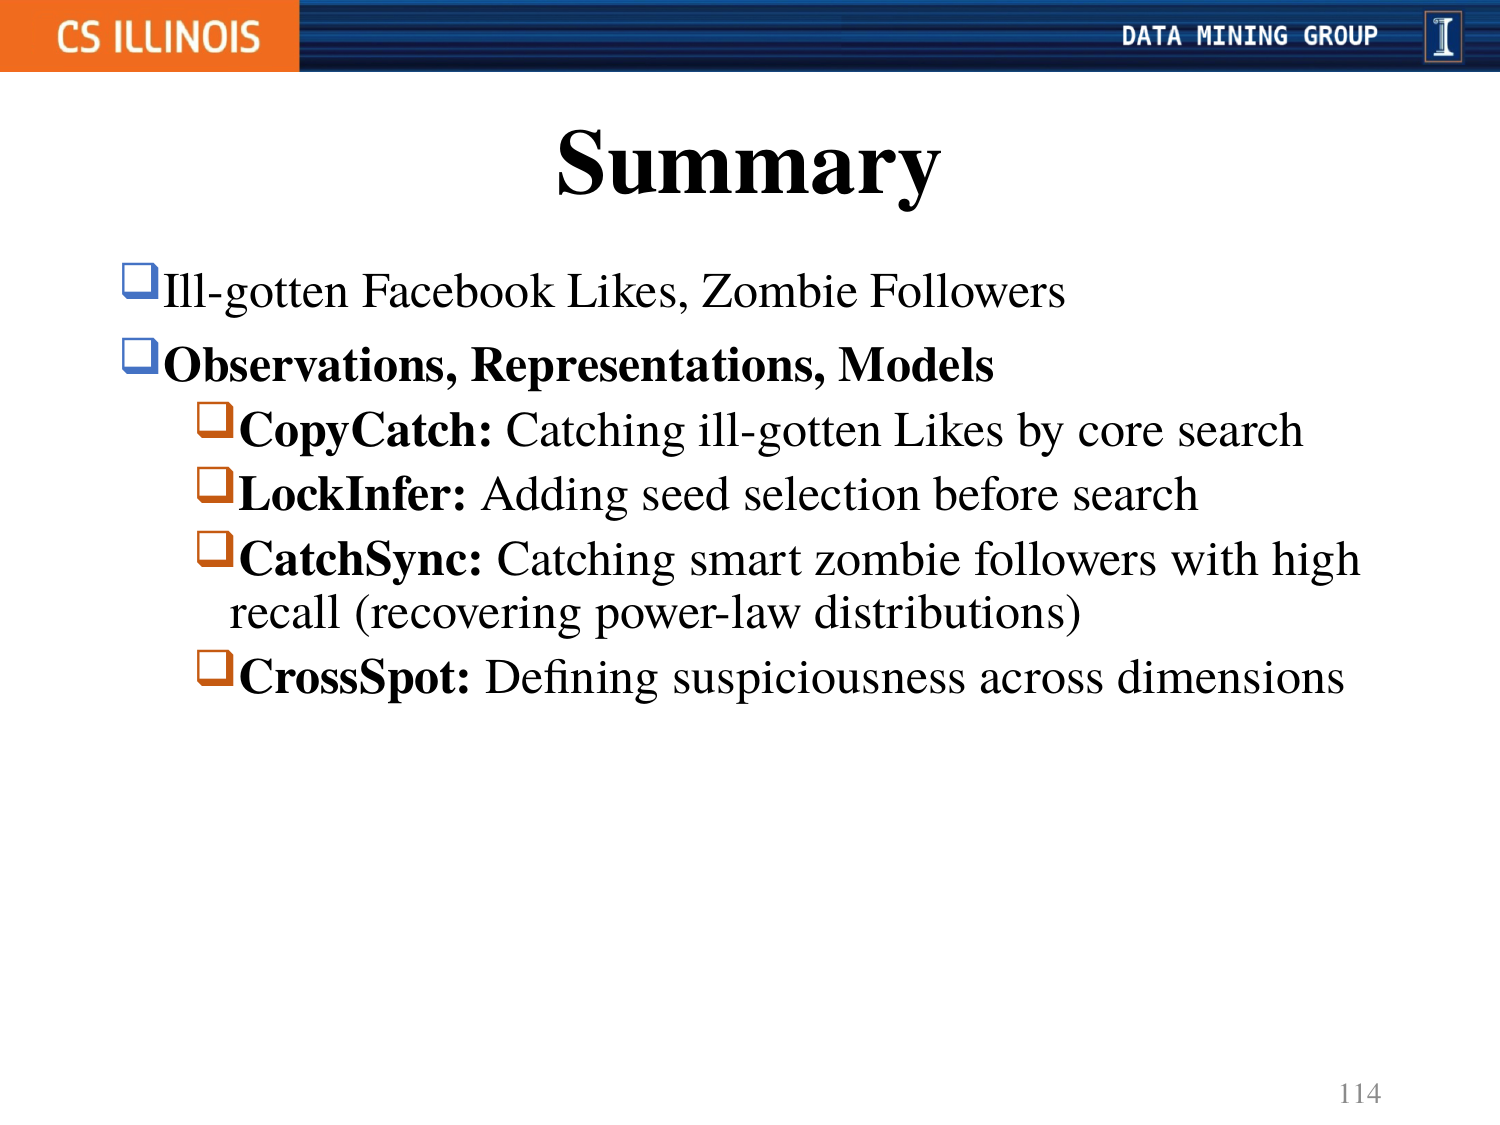

# Summary
Ill-gotten Facebook Likes, Zombie Followers
Observations, Representations, Models
CopyCatch: Catching ill-gotten Likes by core search
LockInfer: Adding seed selection before search
CatchSync: Catching smart zombie followers with high recall (recovering power-law distributions)
CrossSpot: Defining suspiciousness across dimensions
114